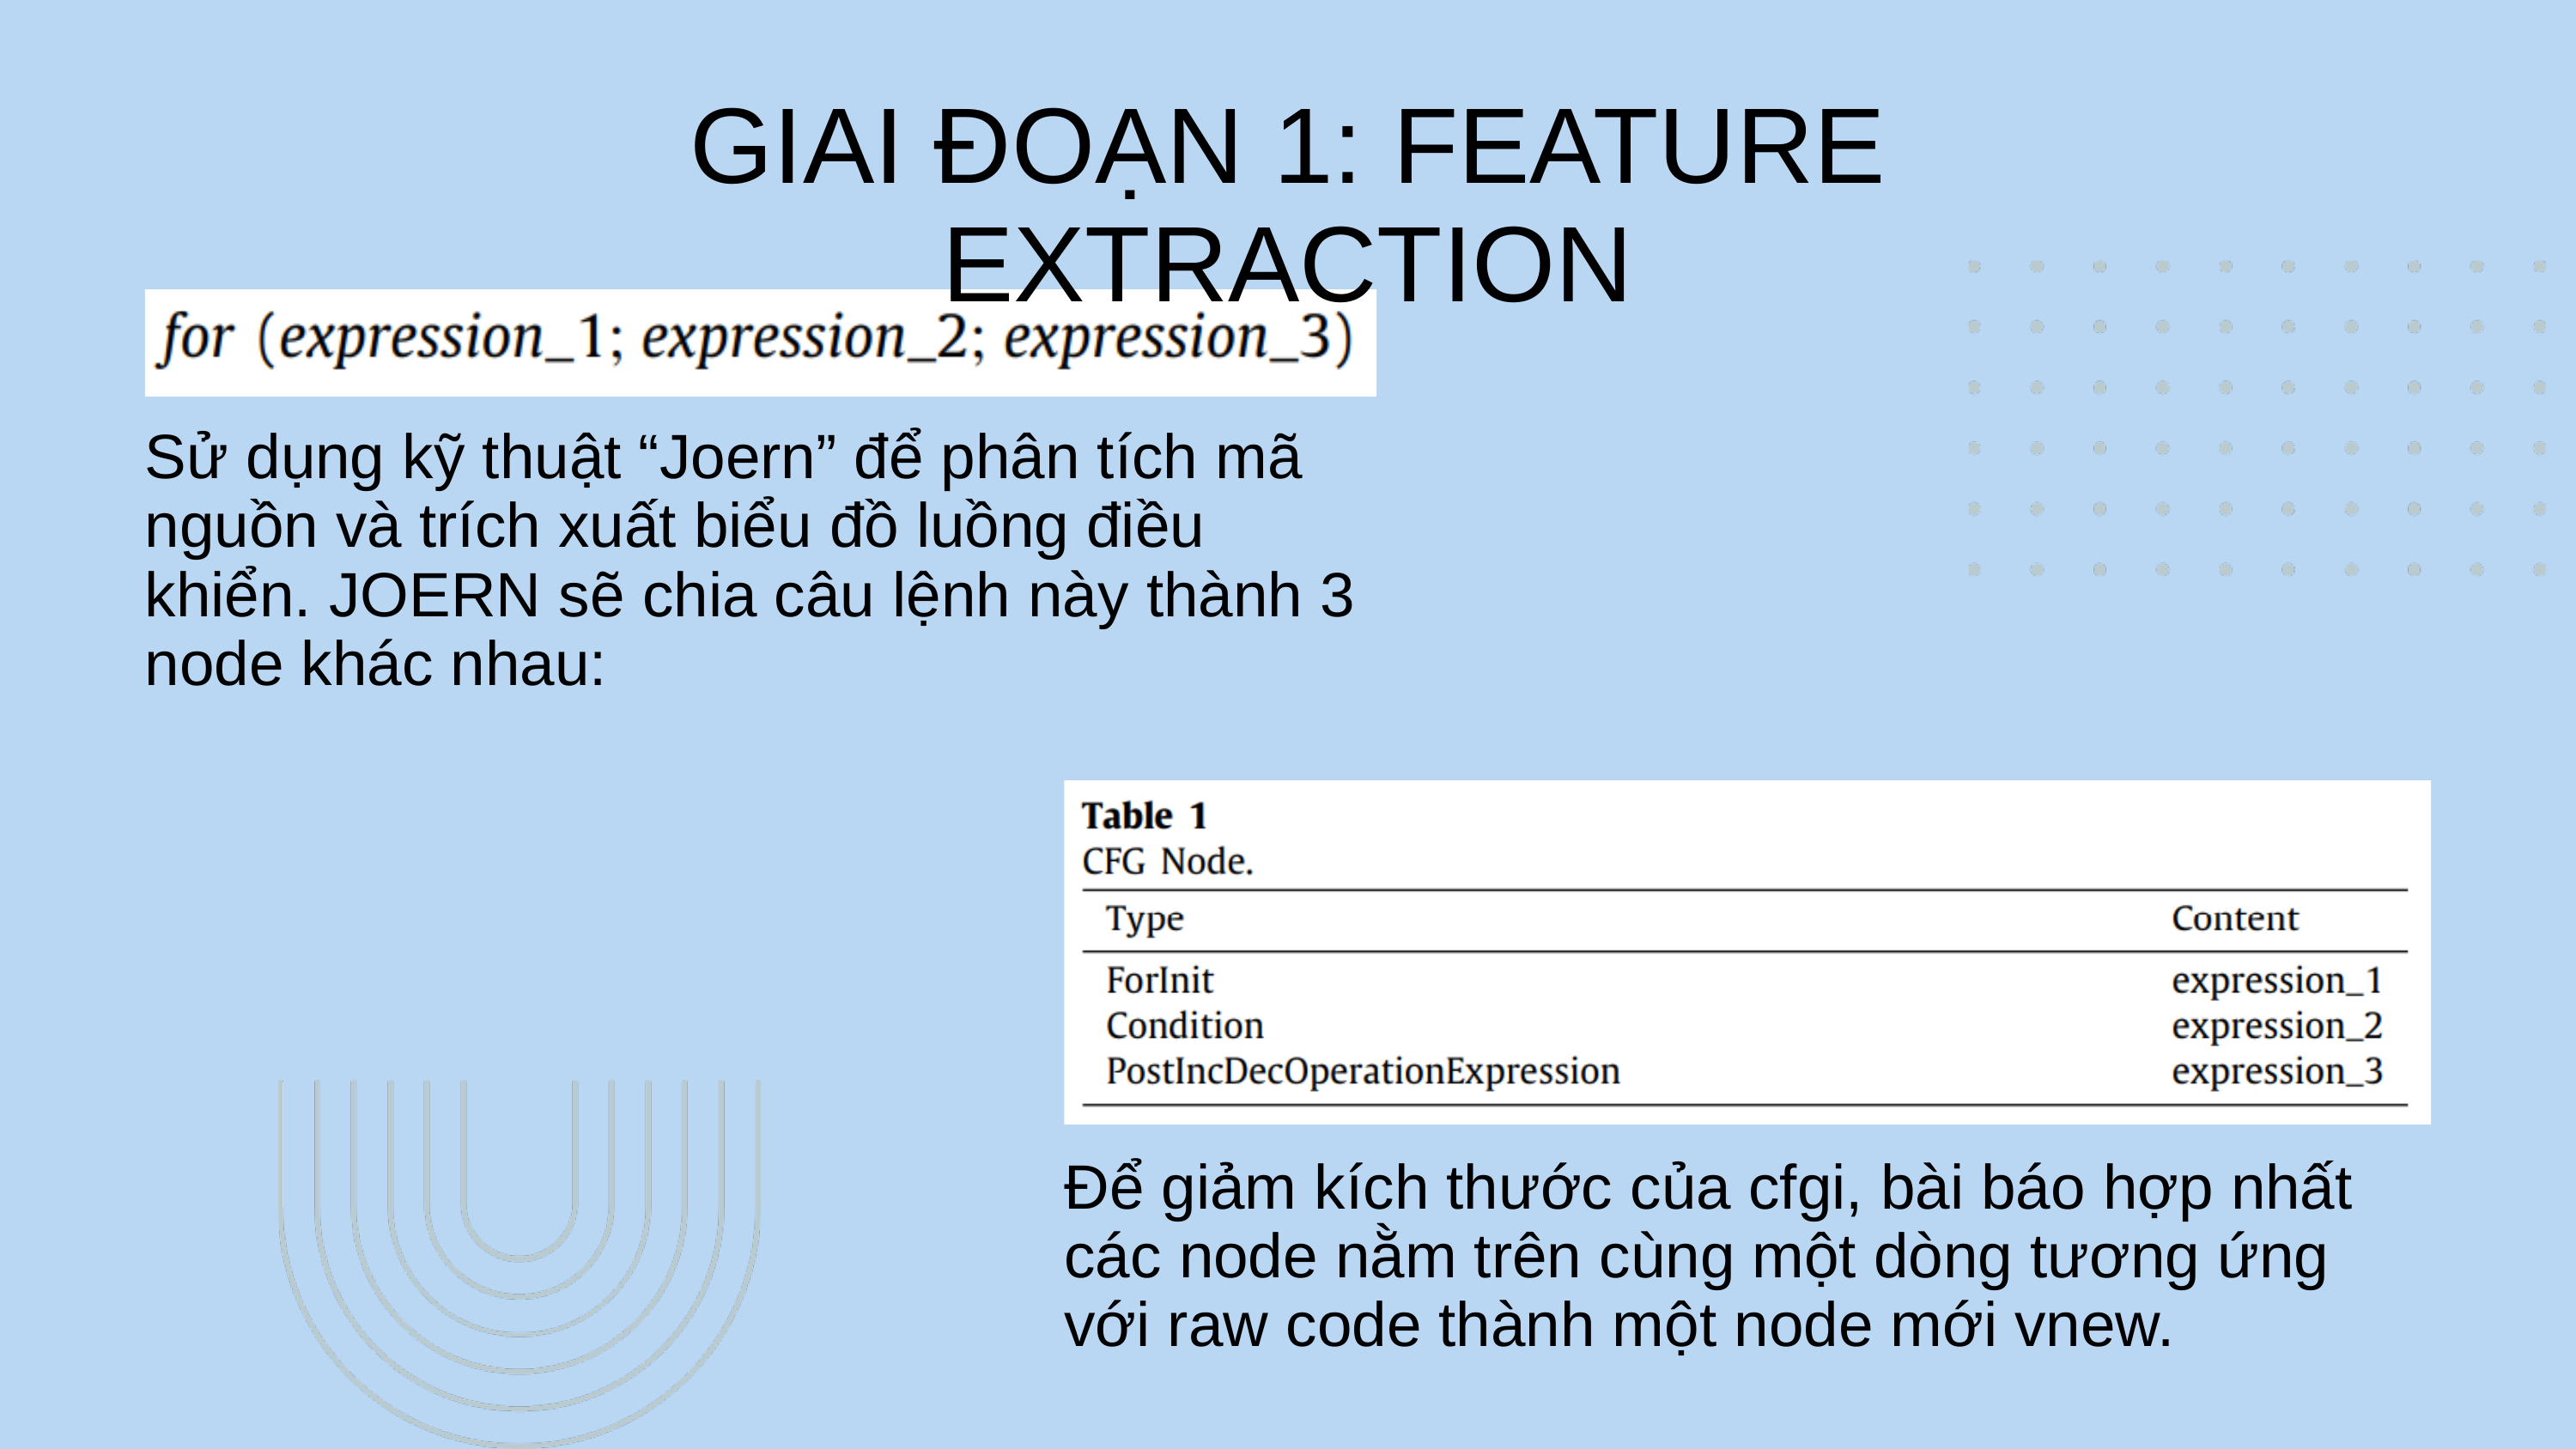

GIAI ĐOẠN 1: FEATURE EXTRACTION

Sử dụng kỹ thuật “Joern” để phân tích mã nguồn và trích xuất biểu đồ luồng điều khiển. JOERN sẽ chia câu lệnh này thành 3 node khác nhau:

Để giảm kích thước của cfgi, bài báo hợp nhất các node nằm trên cùng một dòng tương ứng với raw code thành một node mới vnew.